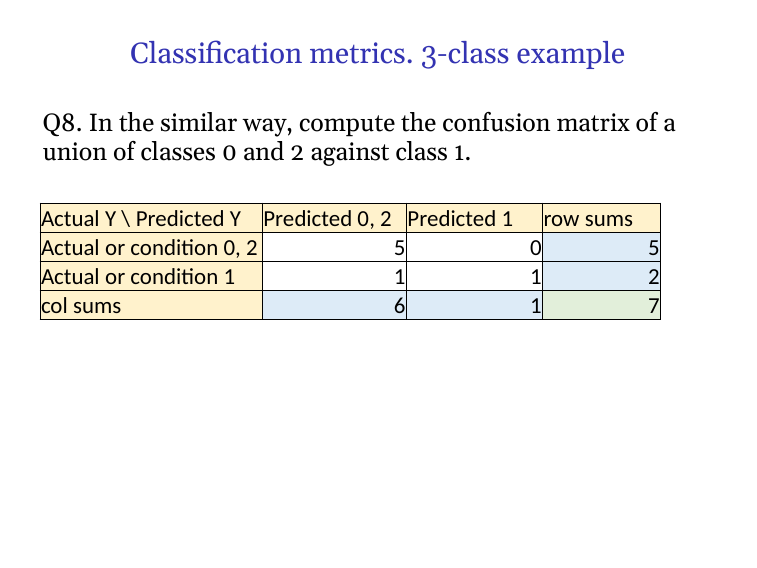

# Classification metrics. 3-class example
Q8. In the similar way, compute the confusion matrix of a union of classes 0 and 2 against class 1.
| Actual Y \ Predicted Y | Predicted 0, 2 | Predicted 1 | row sums |
| --- | --- | --- | --- |
| Actual or condition 0, 2 | 5 | 0 | 5 |
| Actual or condition 1 | 1 | 1 | 2 |
| col sums | 6 | 1 | 7 |